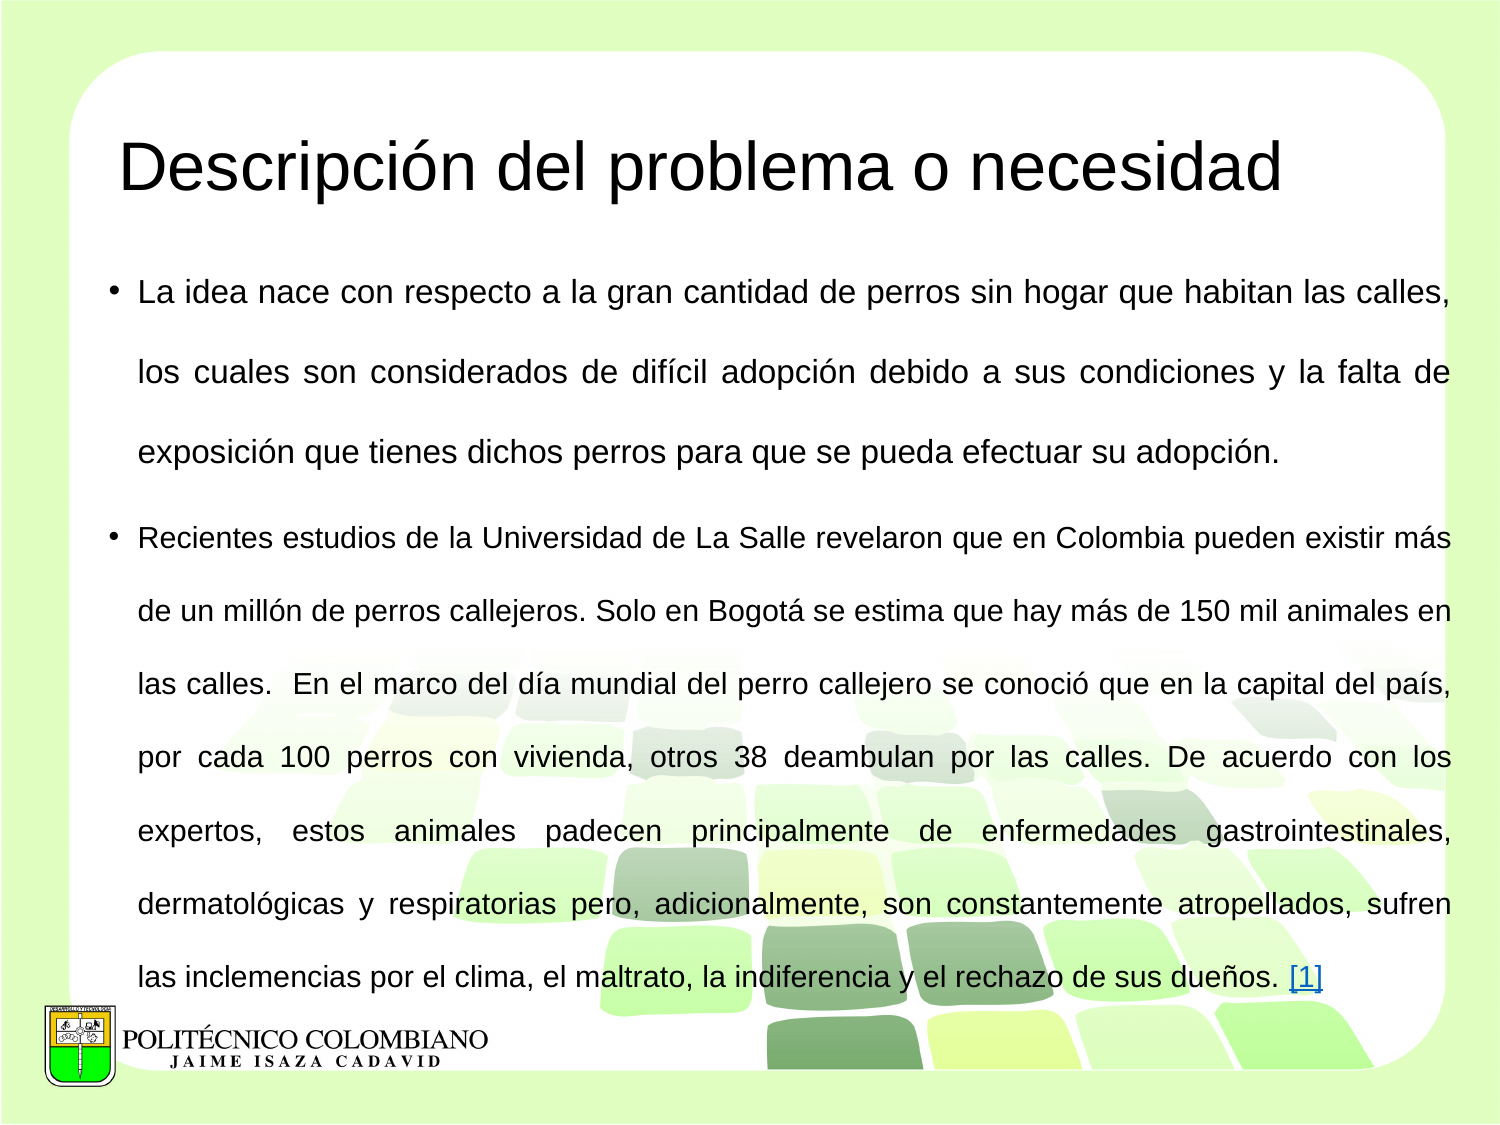

# Descripción del problema o necesidad
La idea nace con respecto a la gran cantidad de perros sin hogar que habitan las calles, los cuales son considerados de difícil adopción debido a sus condiciones y la falta de exposición que tienes dichos perros para que se pueda efectuar su adopción.
Recientes estudios de la Universidad de La Salle revelaron que en Colombia pueden existir más de un millón de perros callejeros. Solo en Bogotá se estima que hay más de 150 mil animales en las calles.  En el marco del día mundial del perro callejero se conoció que en la capital del país, por cada 100 perros con vivienda, otros 38 deambulan por las calles. De acuerdo con los expertos, estos animales padecen principalmente de enfermedades gastrointestinales, dermatológicas y respiratorias pero, adicionalmente, son constantemente atropellados, sufren las inclemencias por el clima, el maltrato, la indiferencia y el rechazo de sus dueños. [1]